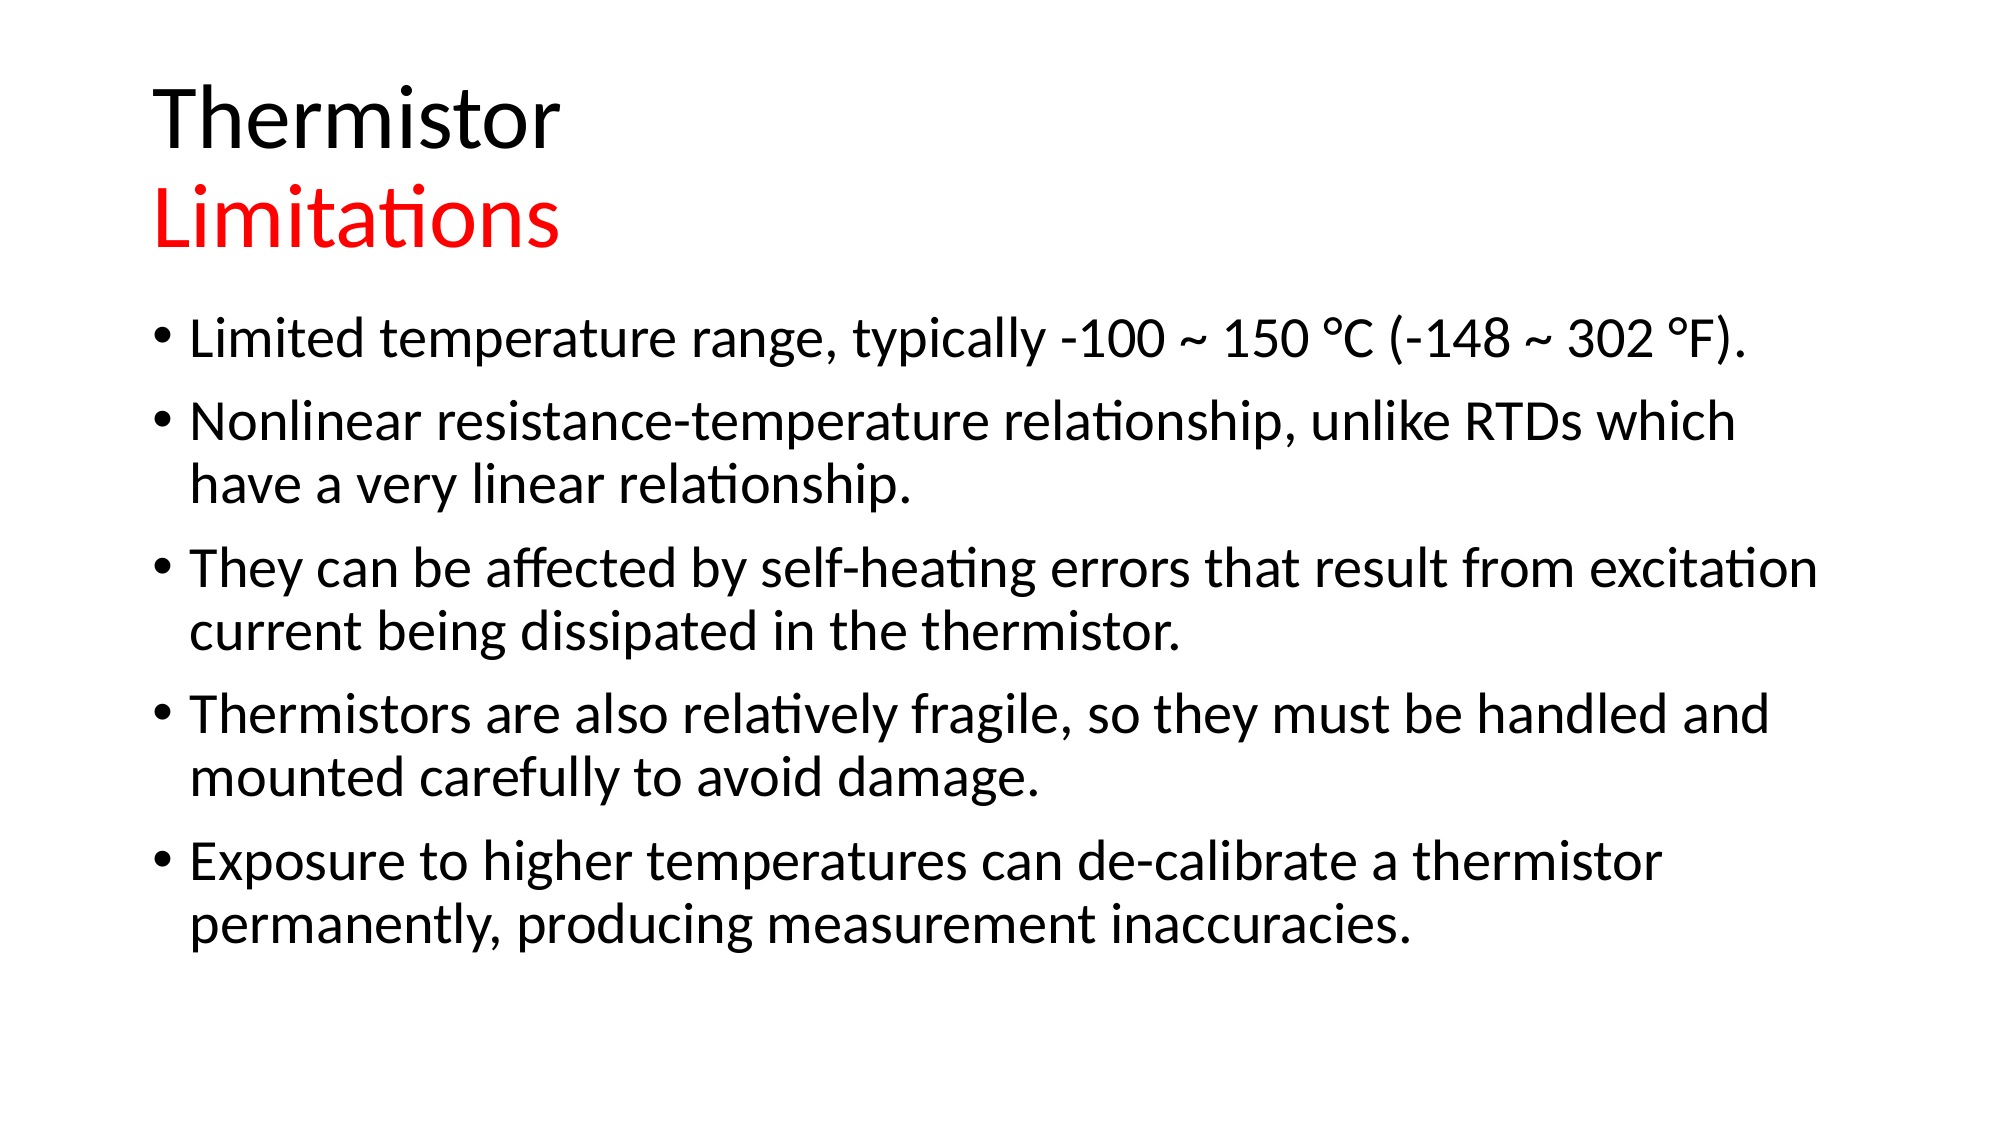

# Thermistor Limitations
Limited temperature range, typically -100 ~ 150 °C (-148 ~ 302 °F).
Nonlinear resistance-temperature relationship, unlike RTDs which have a very linear relationship.
They can be affected by self-heating errors that result from excitation current being dissipated in the thermistor.
Thermistors are also relatively fragile, so they must be handled and mounted carefully to avoid damage.
Exposure to higher temperatures can de-calibrate a thermistor permanently, producing measurement inaccuracies.